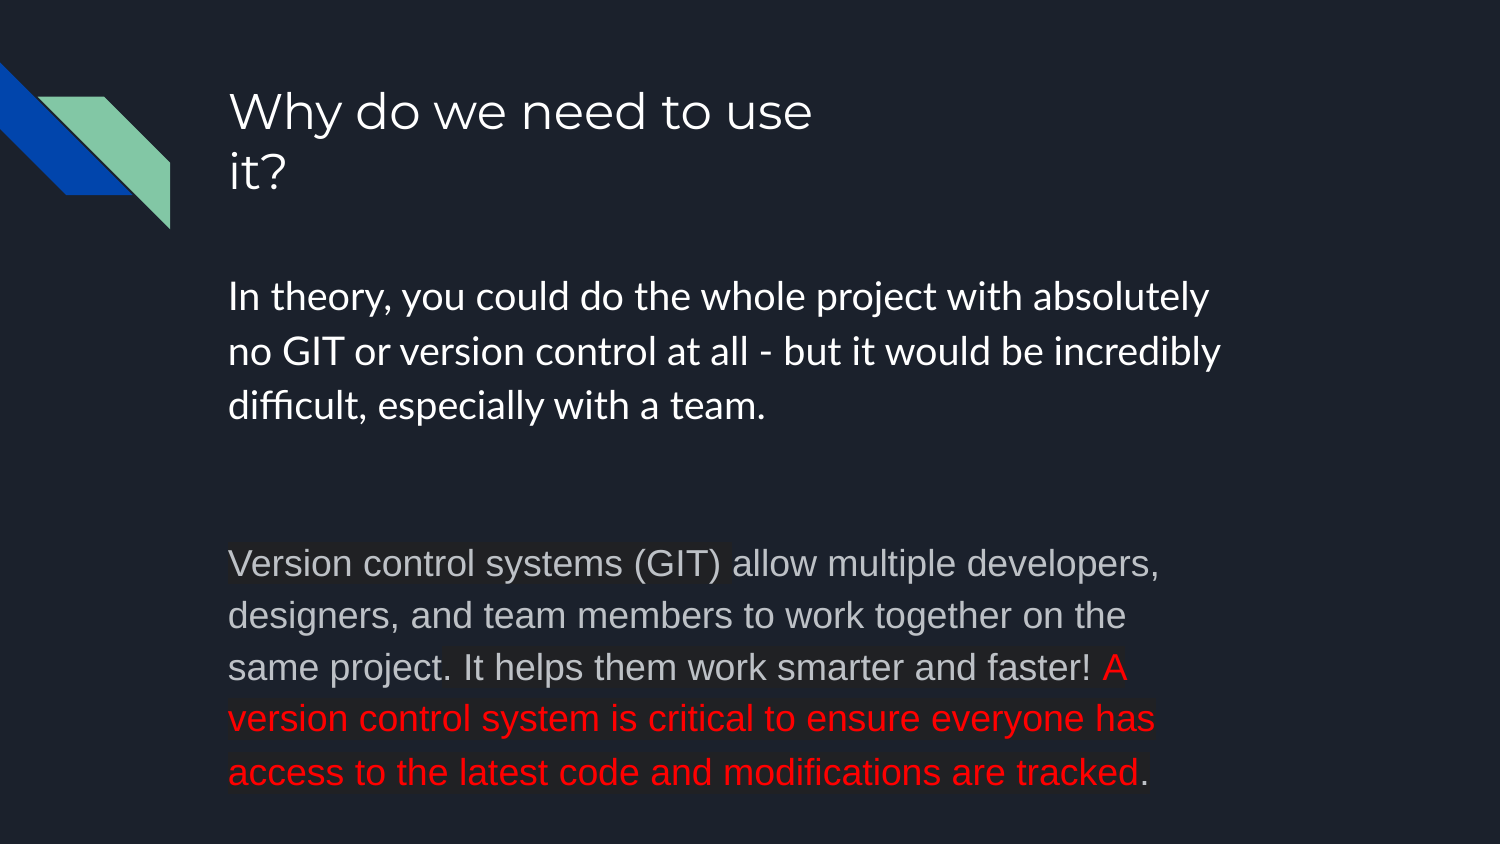

# Why do we need to use it?
In theory, you could do the whole project with absolutely no GIT or version control at all - but it would be incredibly difficult, especially with a team.

Version control systems (GIT) allow multiple developers, designers, and team members to work together on the same project. It helps them work smarter and faster! A version control system is critical to ensure everyone has access to the latest code and modifications are tracked.